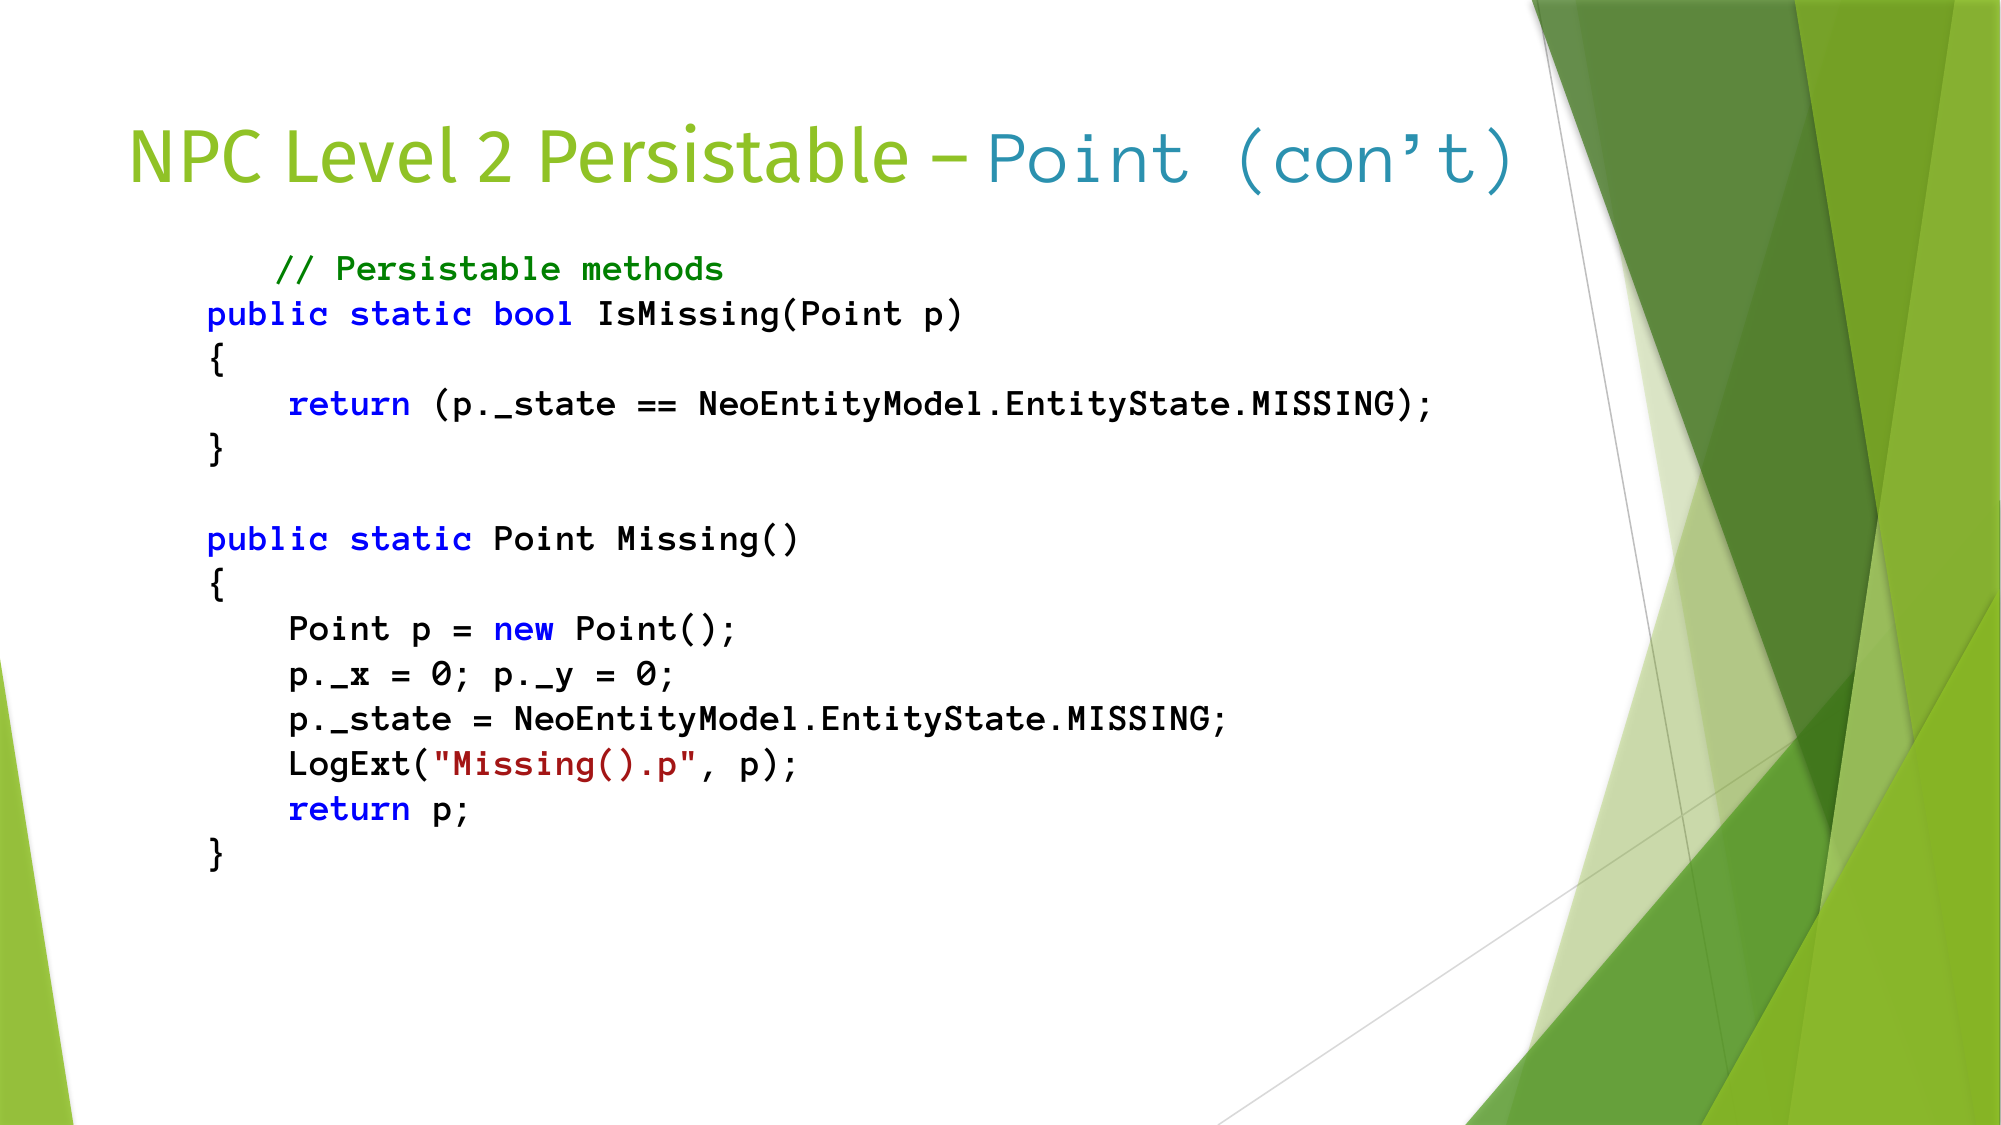

# NPC Level 2 Persistable – Point (con’t)
	// Persistable methods
    public static bool IsMissing(Point p)
    {
        return (p._state == NeoEntityModel.EntityState.MISSING);
    }

    public static Point Missing()
    {
        Point p = new Point();
        p._x = 0; p._y = 0;
        p._state = NeoEntityModel.EntityState.MISSING;
        LogExt("Missing().p", p);
        return p;
    }